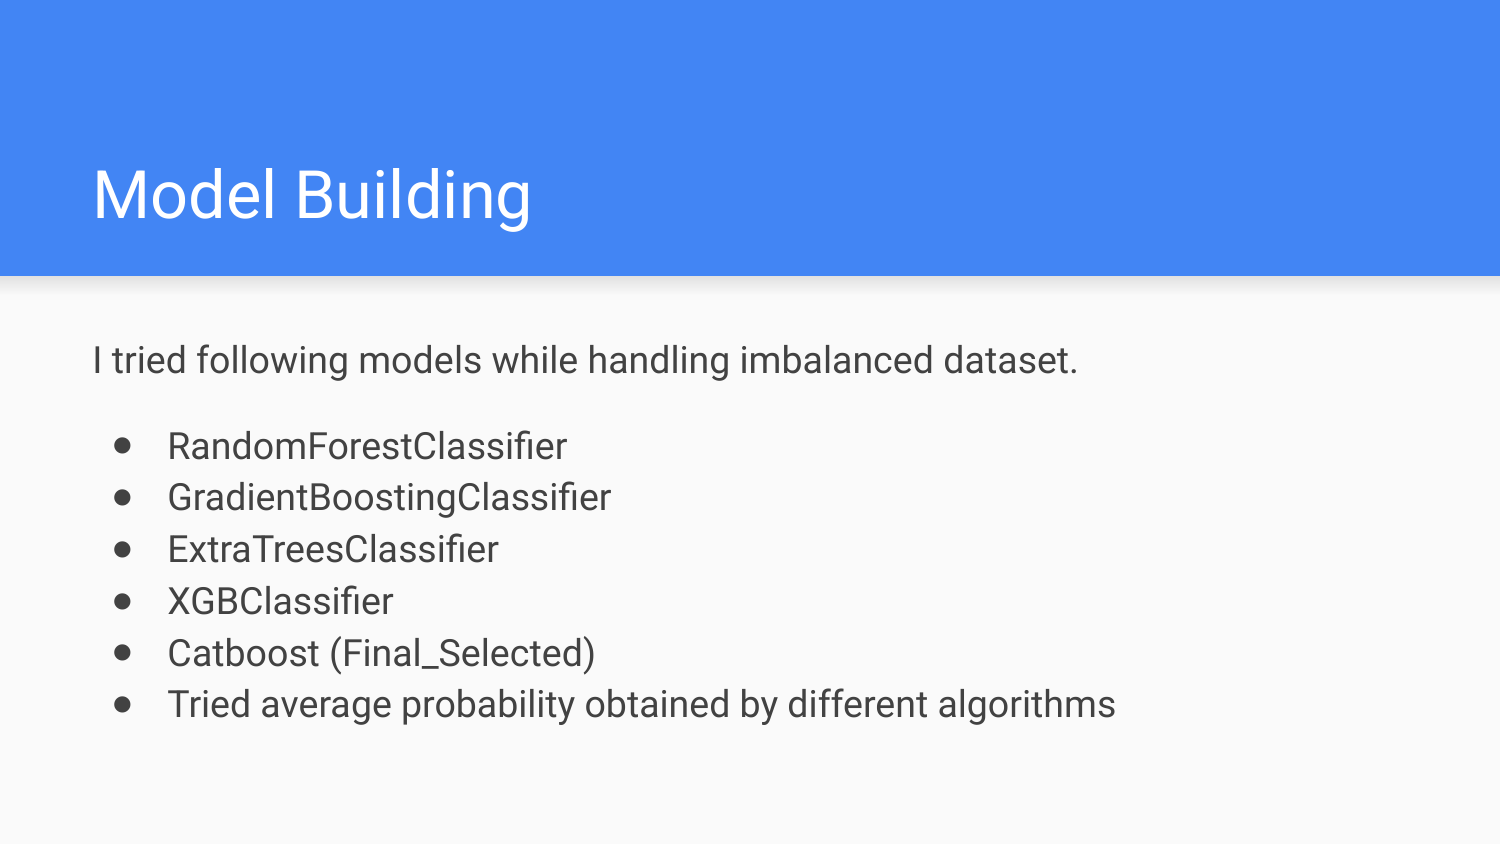

# Model Building
I tried following models while handling imbalanced dataset.
RandomForestClassifier
GradientBoostingClassifier
ExtraTreesClassifier
XGBClassifier
Catboost (Final_Selected)
Tried average probability obtained by different algorithms